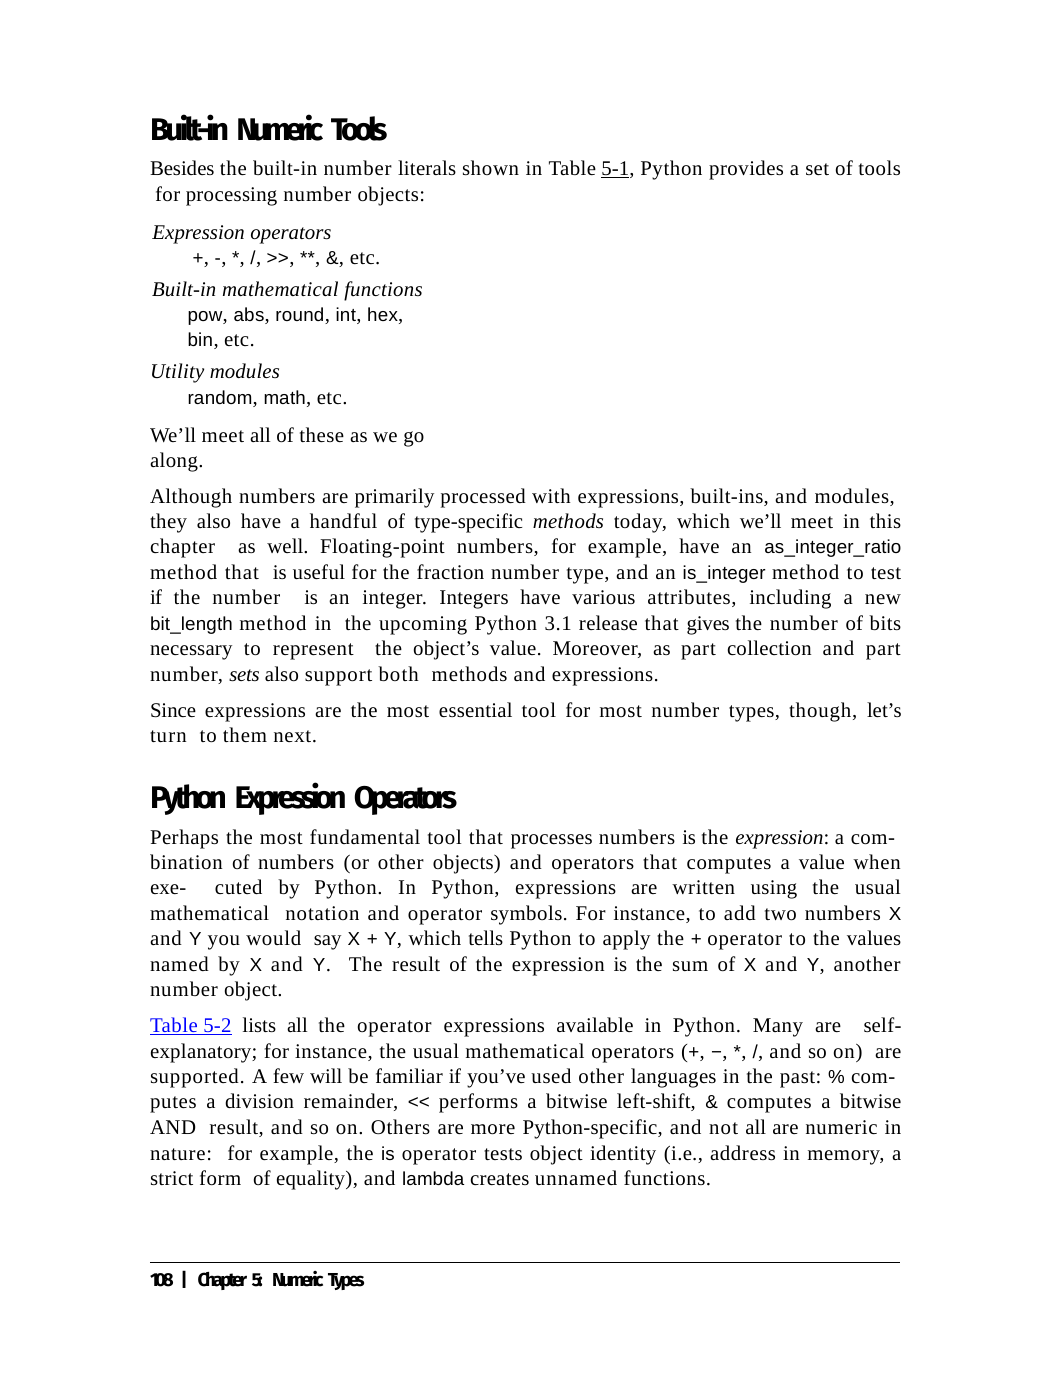

Built-in Numeric Tools
Besides the built-in number literals shown in Table 5-1, Python provides a set of tools  for processing number objects:
Expression operators
+, -, *, /, >>, **, &, etc.
Built-in mathematical functions
pow, abs, round, int, hex, bin, etc.
Utility modules
random, math, etc.
We’ll meet all of these as we go along.
Although numbers are primarily processed with expressions, built-ins, and modules,  they also have a handful of type-specific methods today, which we’ll meet in this chapter  as well. Floating-point numbers, for example, have an as_integer_ratio method that  is useful for the fraction number type, and an is_integer method to test if the number  is an integer. Integers have various attributes, including a new bit_length method in  the upcoming Python 3.1 release that gives the number of bits necessary to represent  the object’s value. Moreover, as part collection and part number, sets also support both  methods and expressions.
Since expressions are the most essential tool for most number types, though, let’s turn  to them next.

Python Expression Operators
Perhaps the most fundamental tool that processes numbers is the expression: a com-  bination of numbers (or other objects) and operators that computes a value when exe-  cuted by Python. In Python, expressions are written using the usual mathematical  notation and operator symbols. For instance, to add two numbers X and Y you would  say X + Y, which tells Python to apply the + operator to the values named by X and Y.  The result of the expression is the sum of X and Y, another number object.
Table 5-2 lists all the operator expressions available in Python. Many are  self-explanatory; for instance, the usual mathematical operators (+, −, *, /, and so on)  are supported. A few will be familiar if you’ve used other languages in the past: % com-  putes a division remainder, << performs a bitwise left-shift, & computes a bitwise AND  result, and so on. Others are more Python-specific, and not all are numeric in nature:  for example, the is operator tests object identity (i.e., address in memory, a strict form  of equality), and lambda creates unnamed functions.

108  |  Chapter 5:  Numeric Types